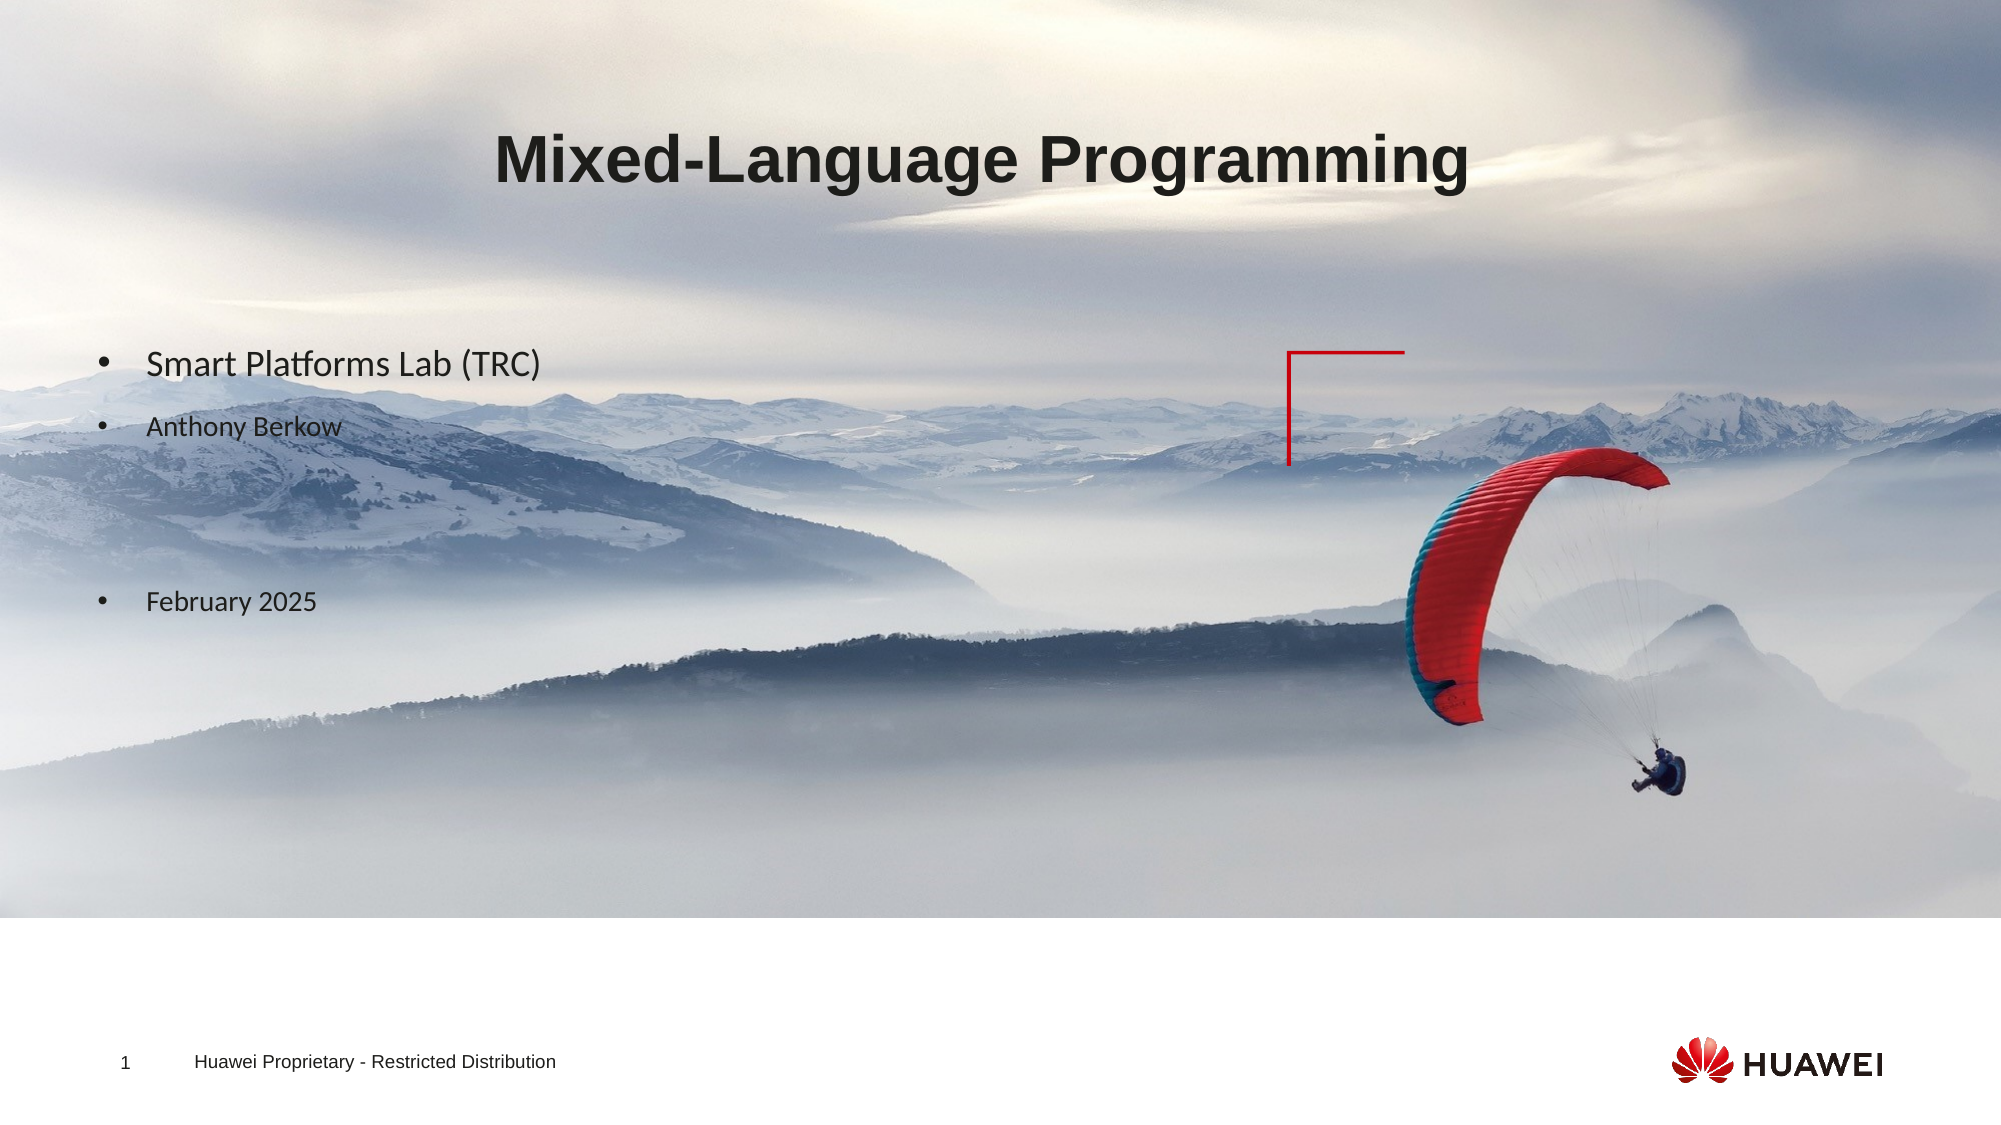

# Mixed-Language Programming
Smart Platforms Lab (TRC)
Anthony Berkow

February 2025